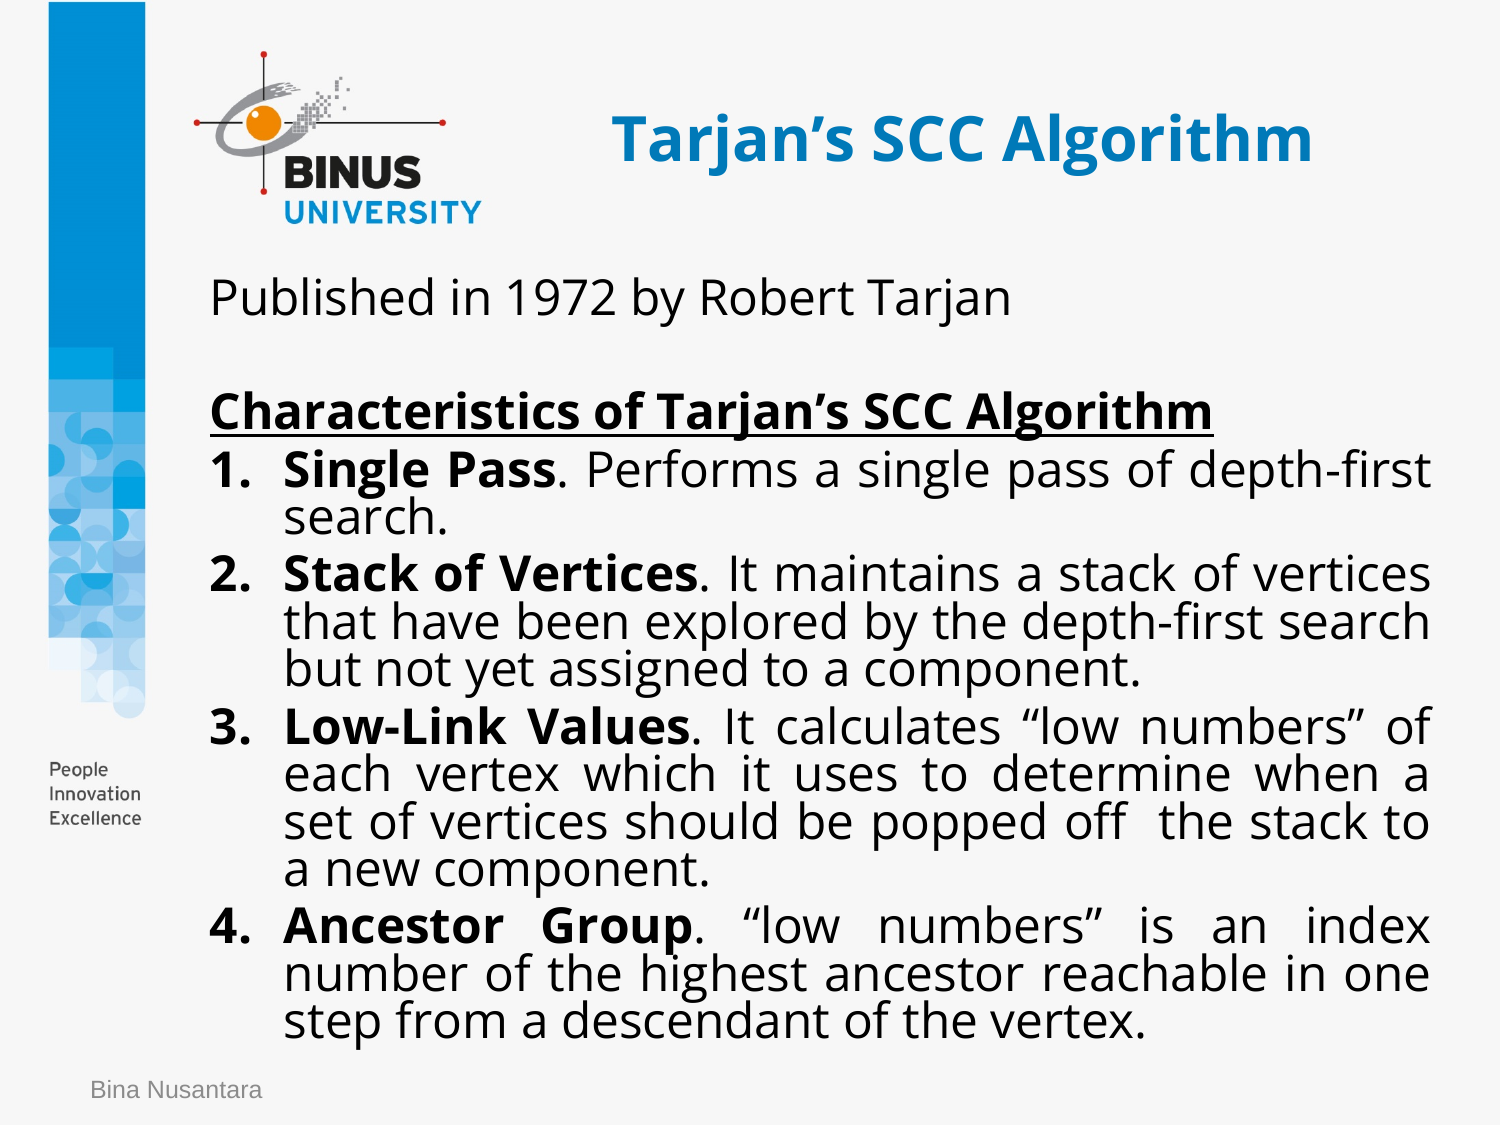

# Tarjan’s SCC Algorithm
Published in 1972 by Robert Tarjan

Characteristics of Tarjan’s SCC Algorithm
Single Pass. Performs a single pass of depth-first search.
Stack of Vertices. It maintains a stack of vertices that have been explored by the depth-first search but not yet assigned to a component.
Low-Link Values. It calculates “low numbers” of each vertex which it uses to determine when a set of vertices should be popped off  the stack to a new component.
Ancestor Group. “low numbers” is an index number of the highest ancestor reachable in one step from a descendant of the vertex.
Bina Nusantara